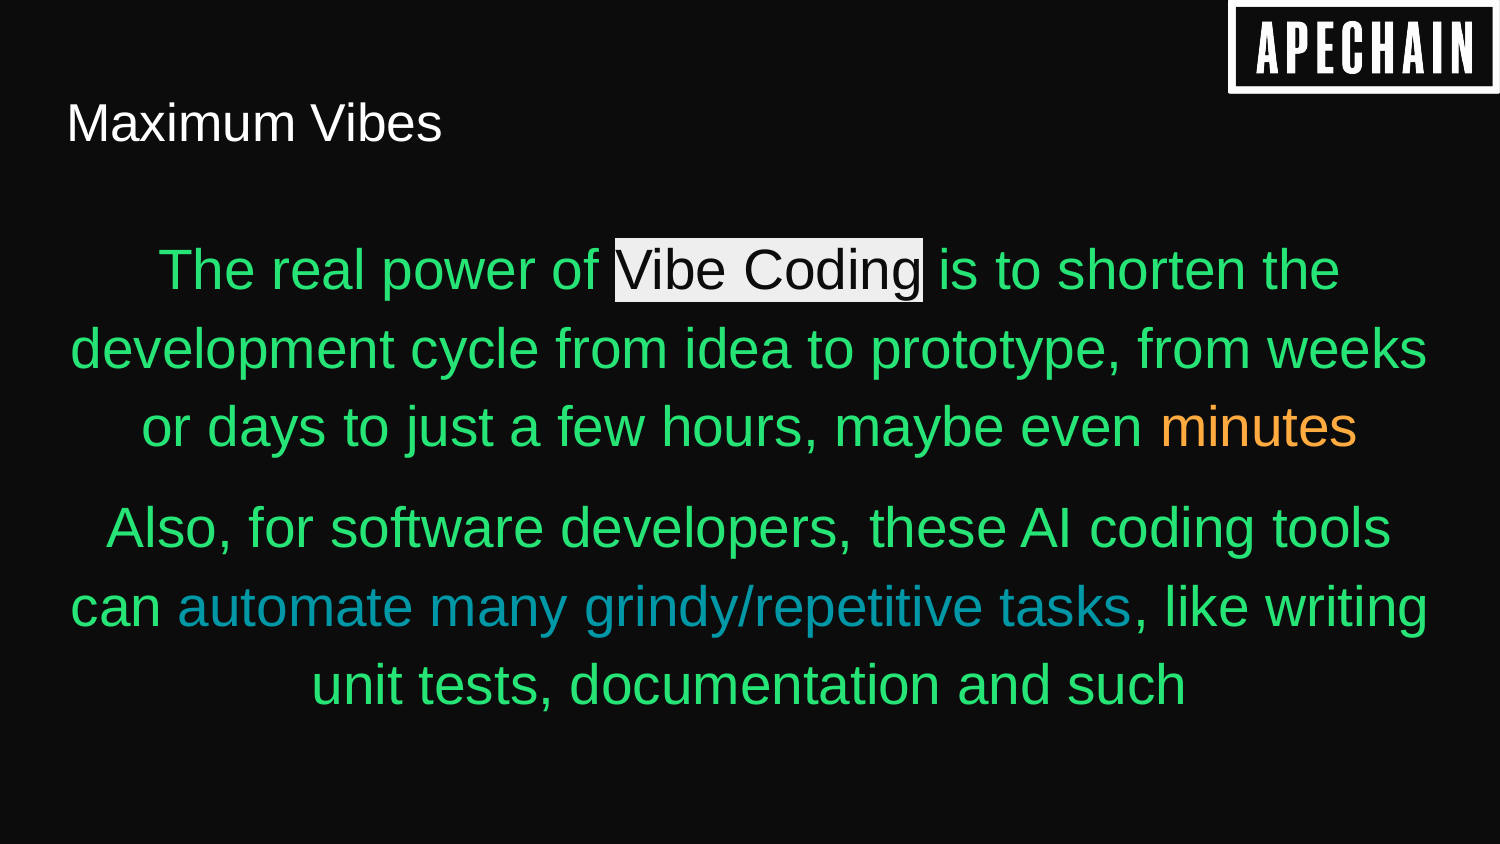

# Maximum Vibes
The real power of Vibe Coding is to shorten the development cycle from idea to prototype, from weeks or days to just a few hours, maybe even minutes
Also, for software developers, these AI coding tools can automate many grindy/repetitive tasks, like writing unit tests, documentation and such